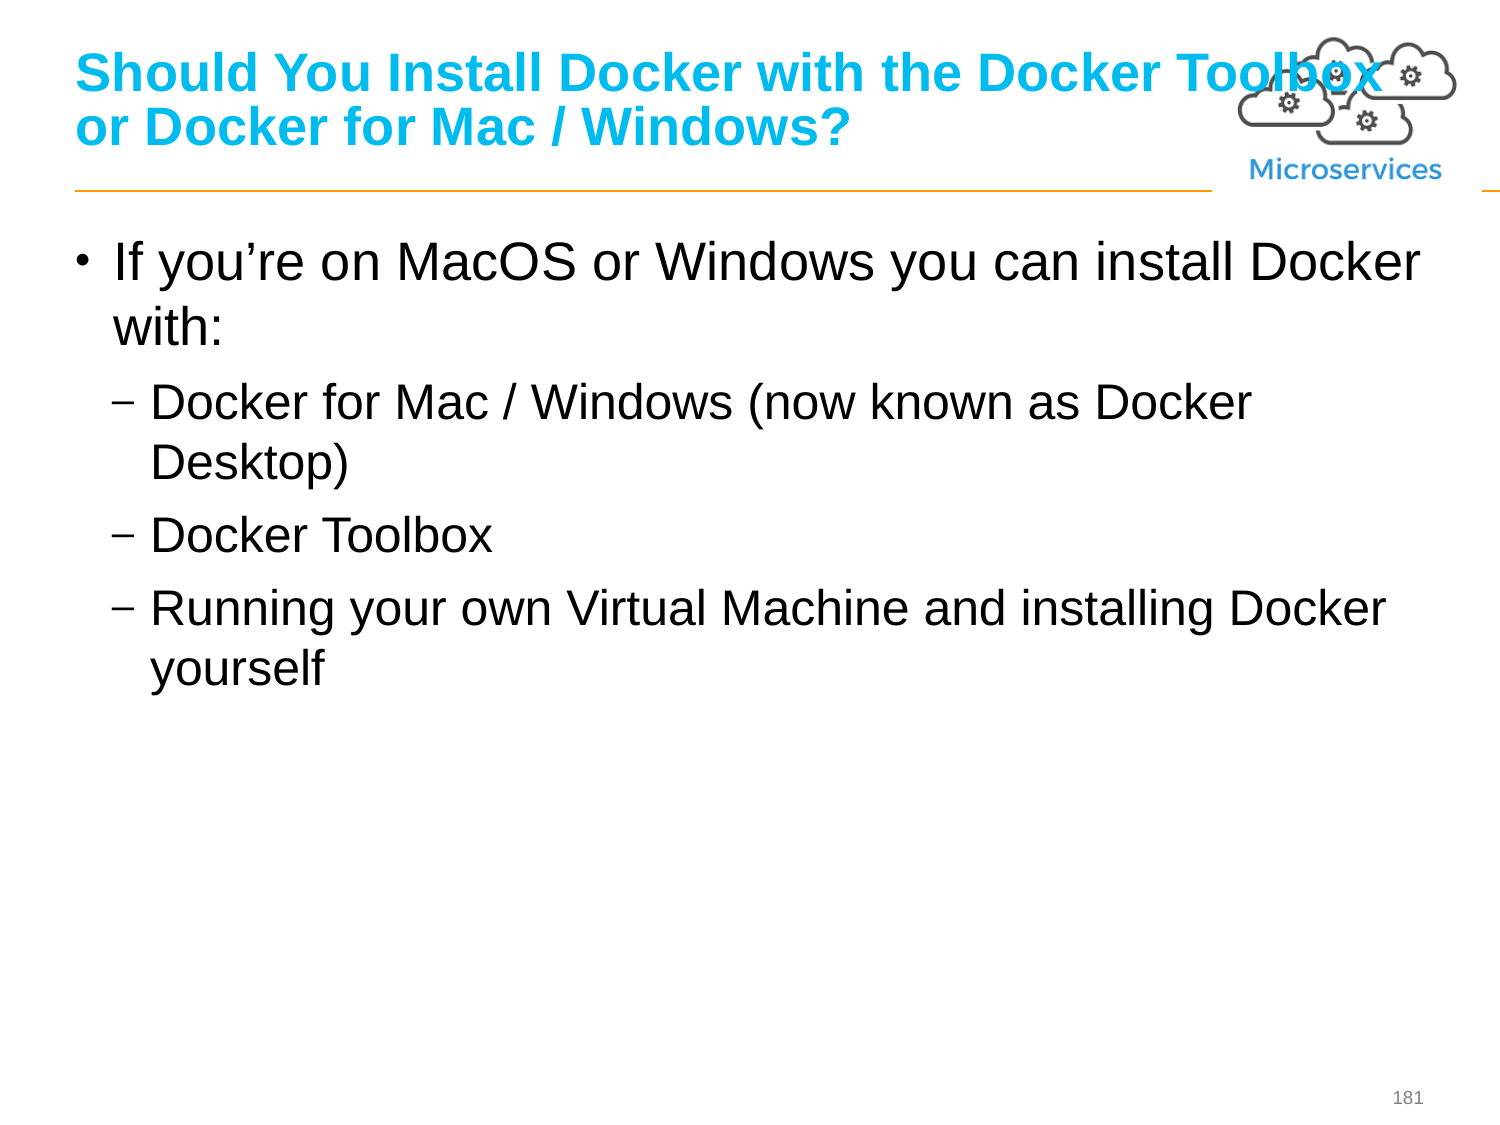

# Should You Install Docker with the Docker Toolbox or Docker for Mac / Windows?
If you’re on MacOS or Windows you can install Docker with:
Docker for Mac / Windows (now known as Docker Desktop)
Docker Toolbox
Running your own Virtual Machine and installing Docker yourself